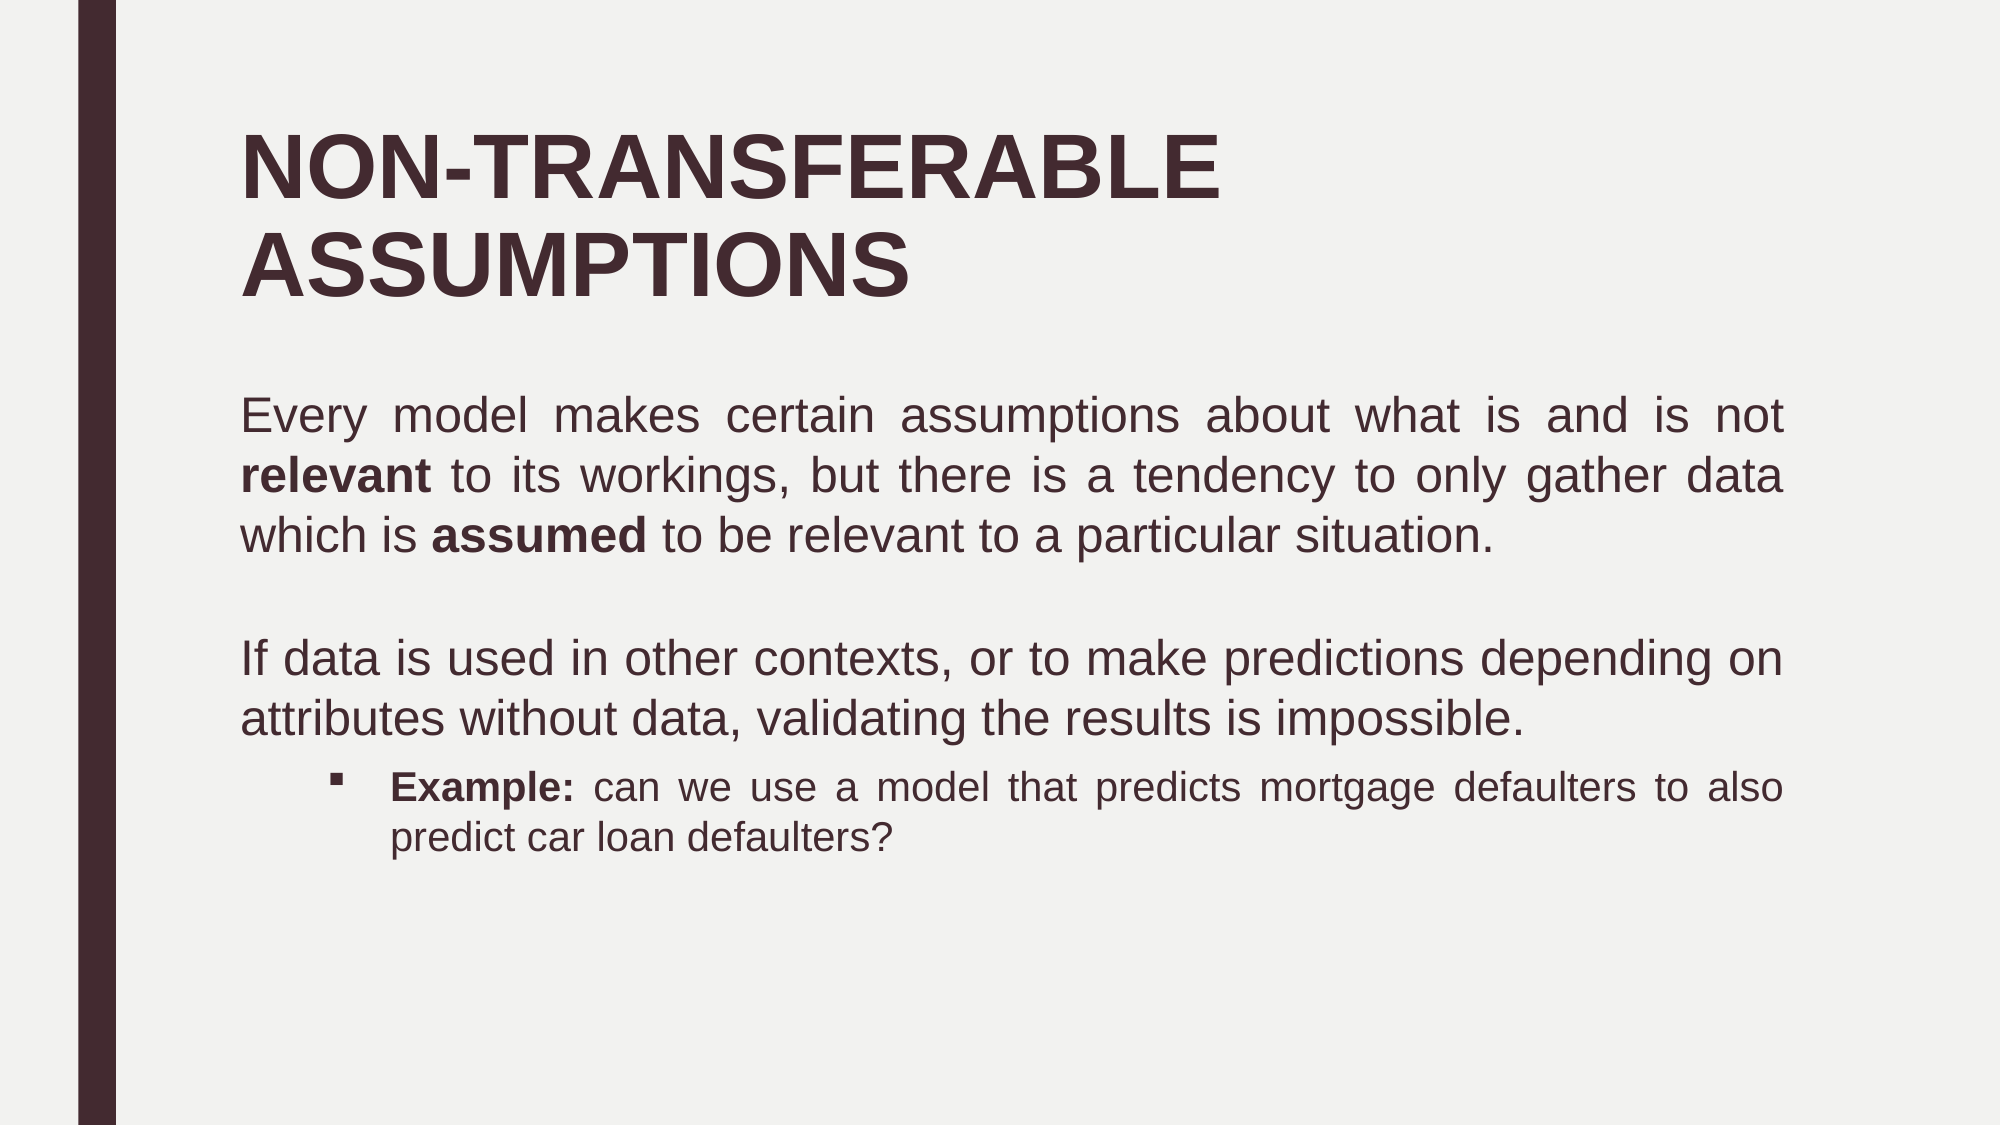

# NON-TRANSFERABLE ASSUMPTIONS
Every model makes certain assumptions about what is and is not relevant to its workings, but there is a tendency to only gather data which is assumed to be relevant to a particular situation.

If data is used in other contexts, or to make predictions depending on attributes without data, validating the results is impossible.
Example: can we use a model that predicts mortgage defaulters to also predict car loan defaulters?